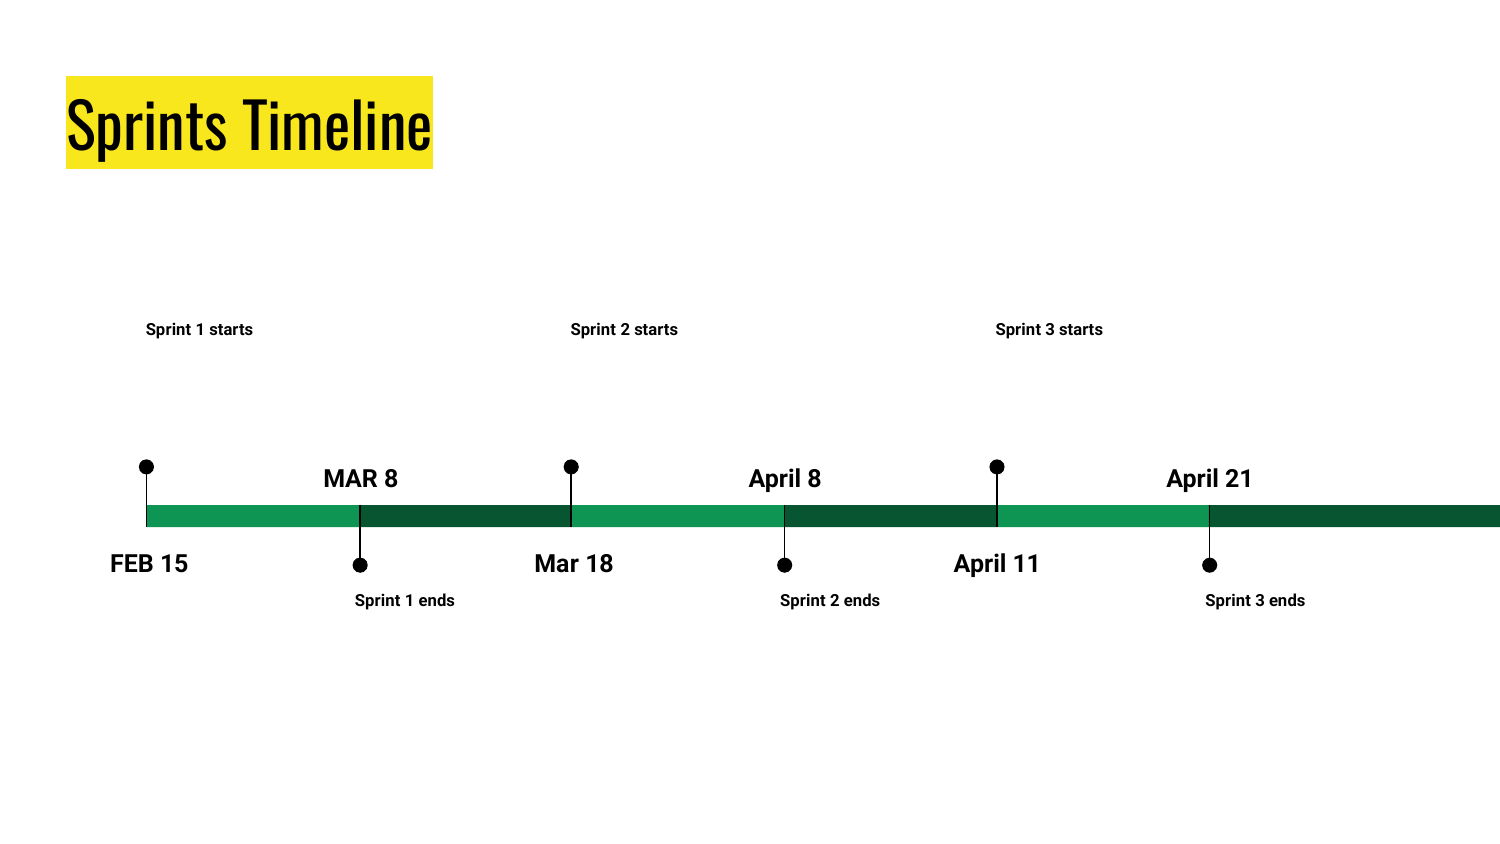

# Sprints Timeline
Sprint 1 starts

FEB 15
Sprint 2 starts

Mar 18
Sprint 3 starts

April 11
MAR 8

Sprint 1 ends

April 8

Sprint 2 ends

April 21

Sprint 3 ends